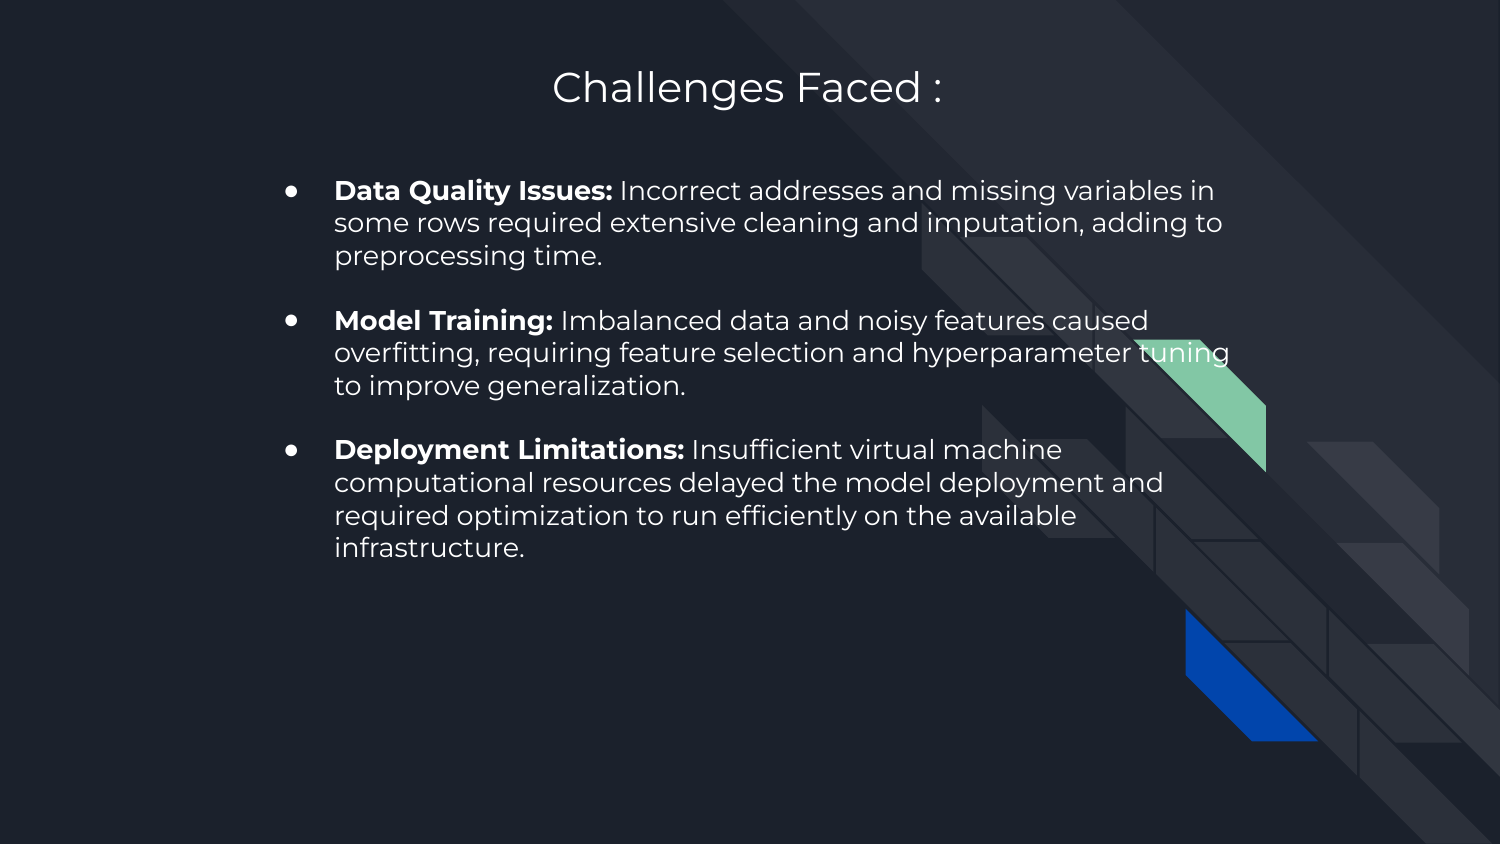

Challenges Faced :
Data Quality Issues: Incorrect addresses and missing variables in some rows required extensive cleaning and imputation, adding to preprocessing time.

Model Training: Imbalanced data and noisy features caused overfitting, requiring feature selection and hyperparameter tuning to improve generalization.

Deployment Limitations: Insufficient virtual machine computational resources delayed the model deployment and required optimization to run efficiently on the available infrastructure.